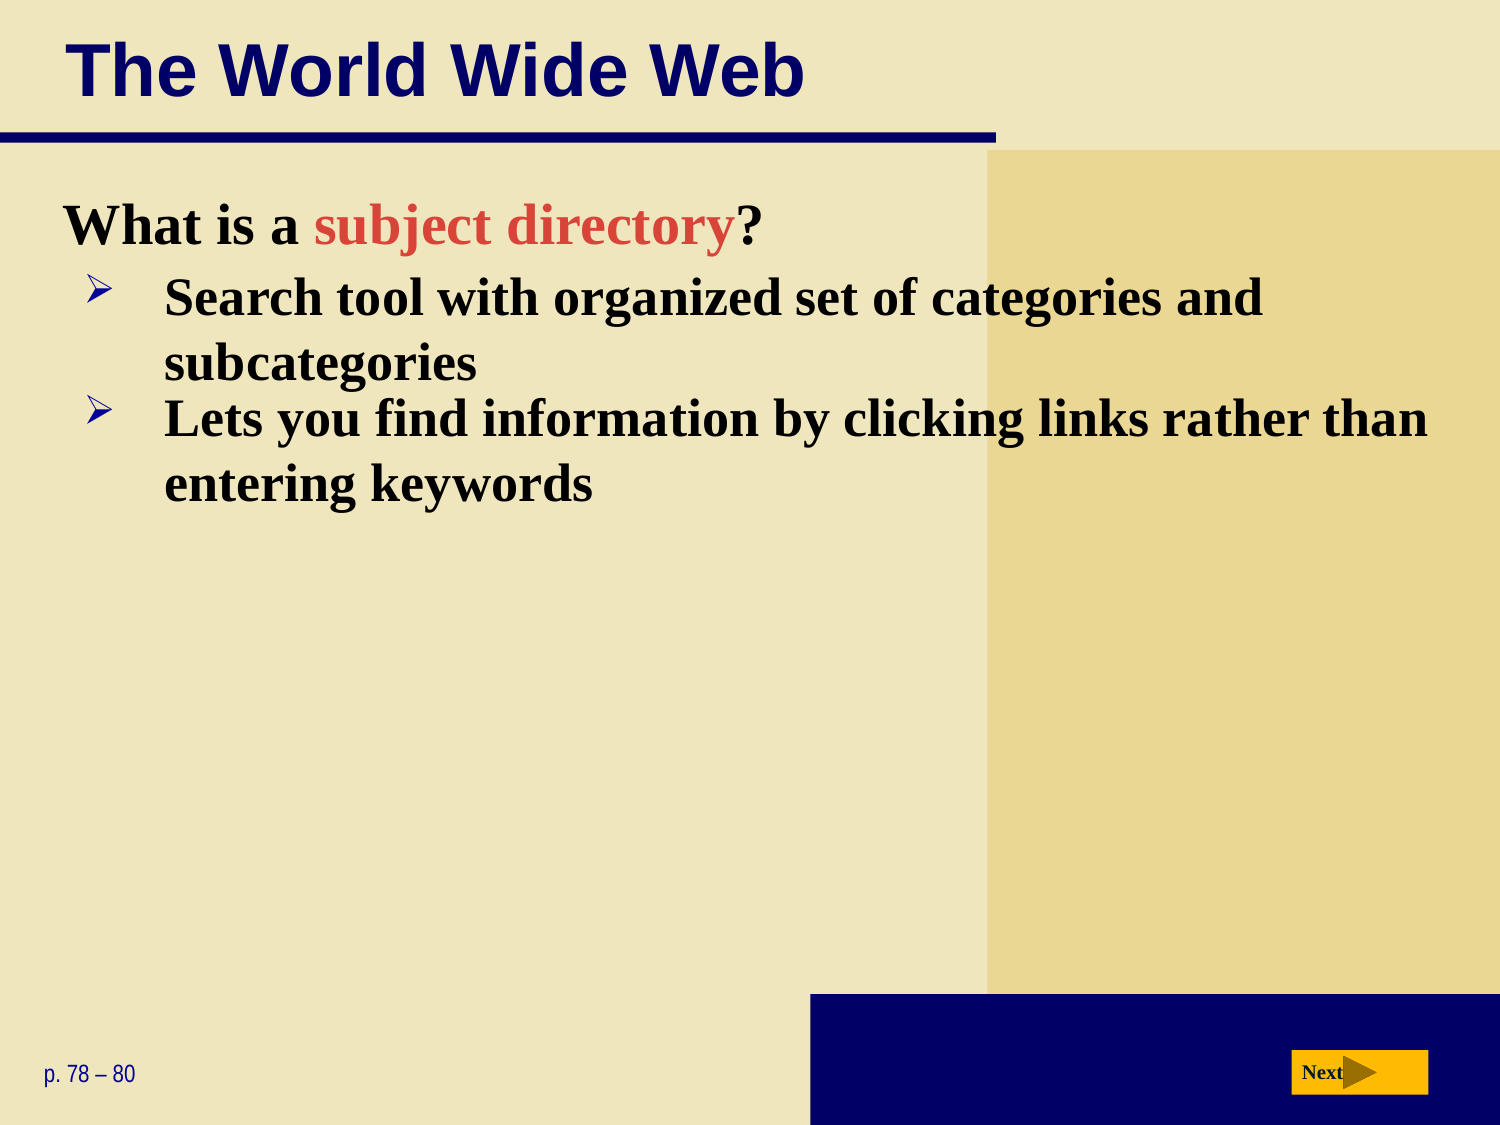

# The World Wide Web
What is a subject directory?
Search tool with organized set of categories and subcategories
Lets you find information by clicking links rather than entering keywords
p. 78 – 80

Next